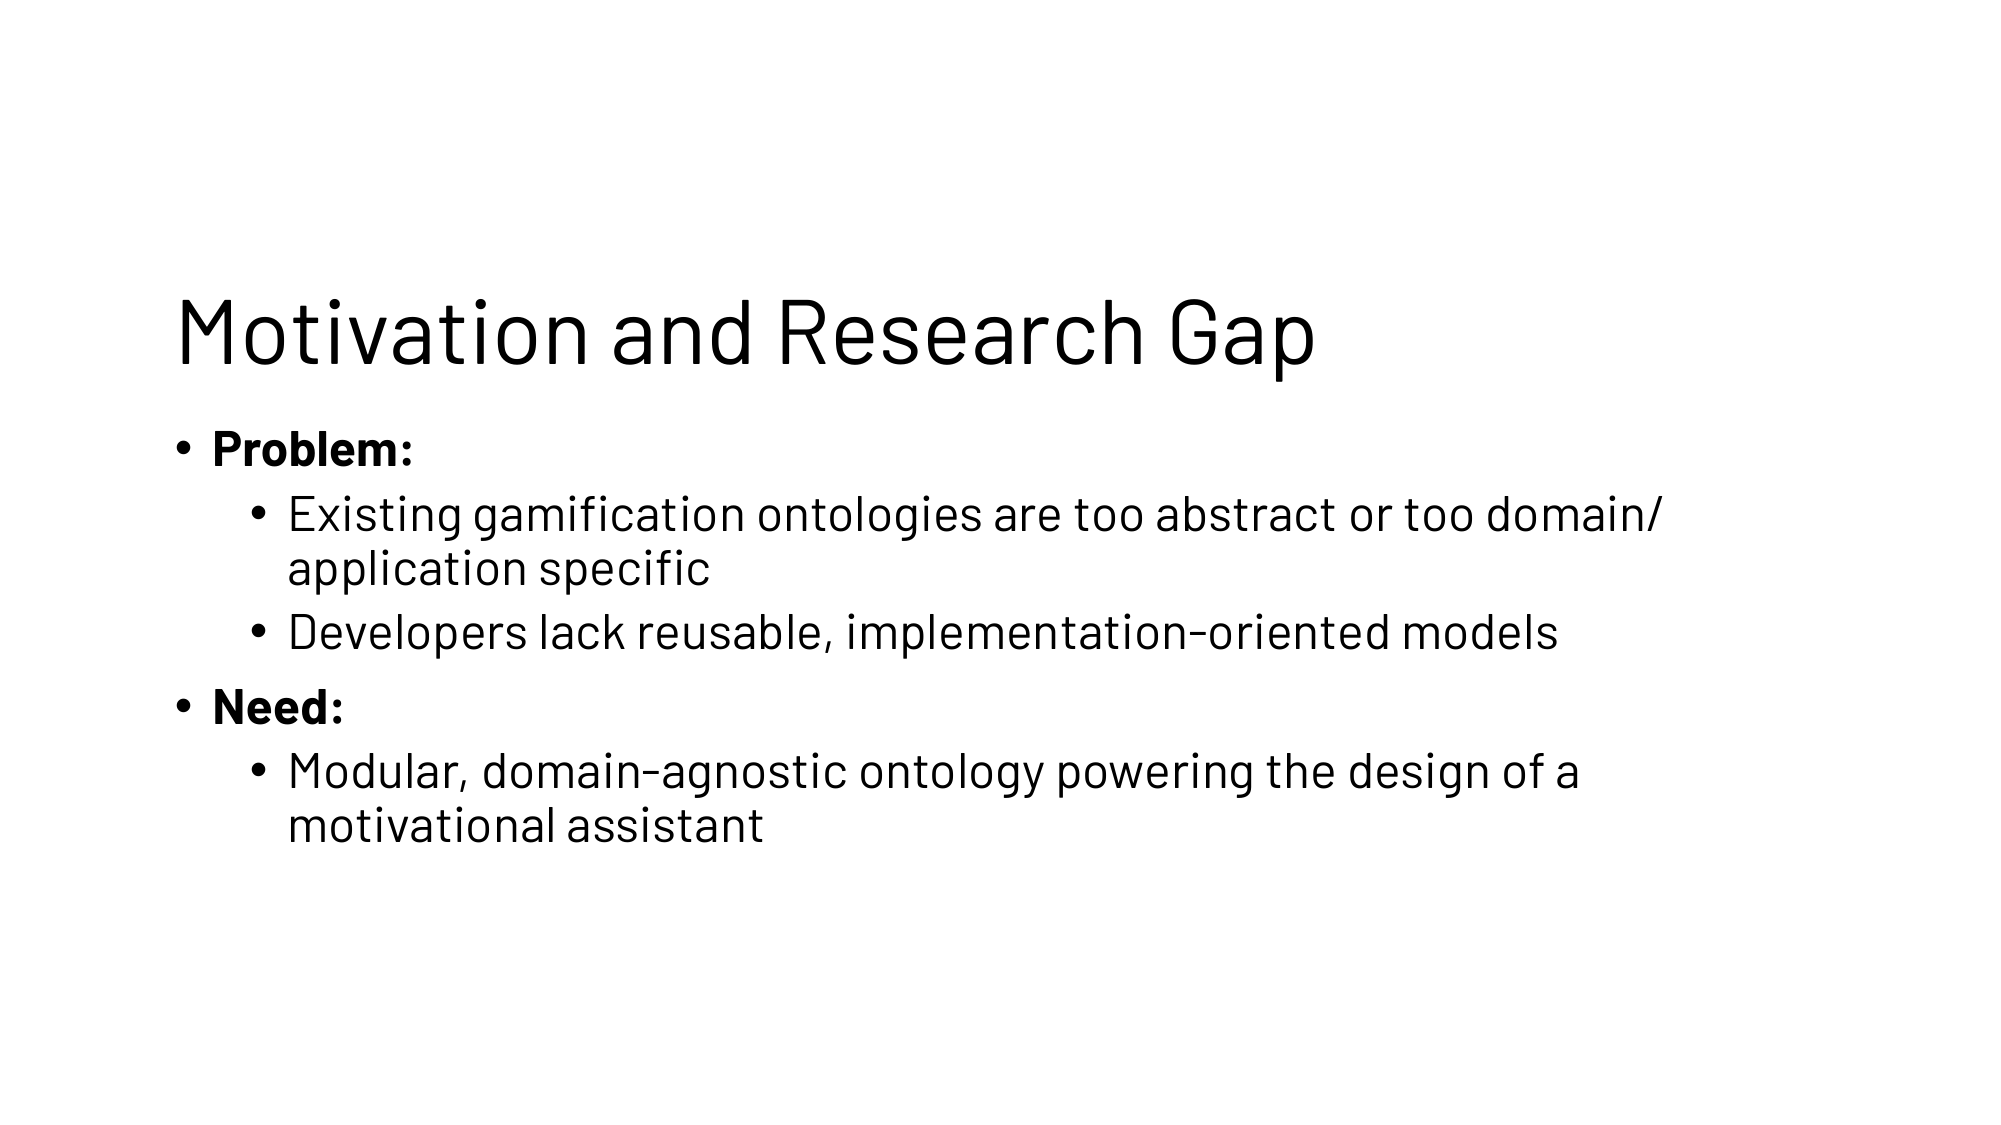

# Motivation and Research Gap
Problem:
Existing gamification ontologies are too abstract or too domain/ application specific
Developers lack reusable, implementation-oriented models
Need:
Modular, domain-agnostic ontology powering the design of a motivational assistant